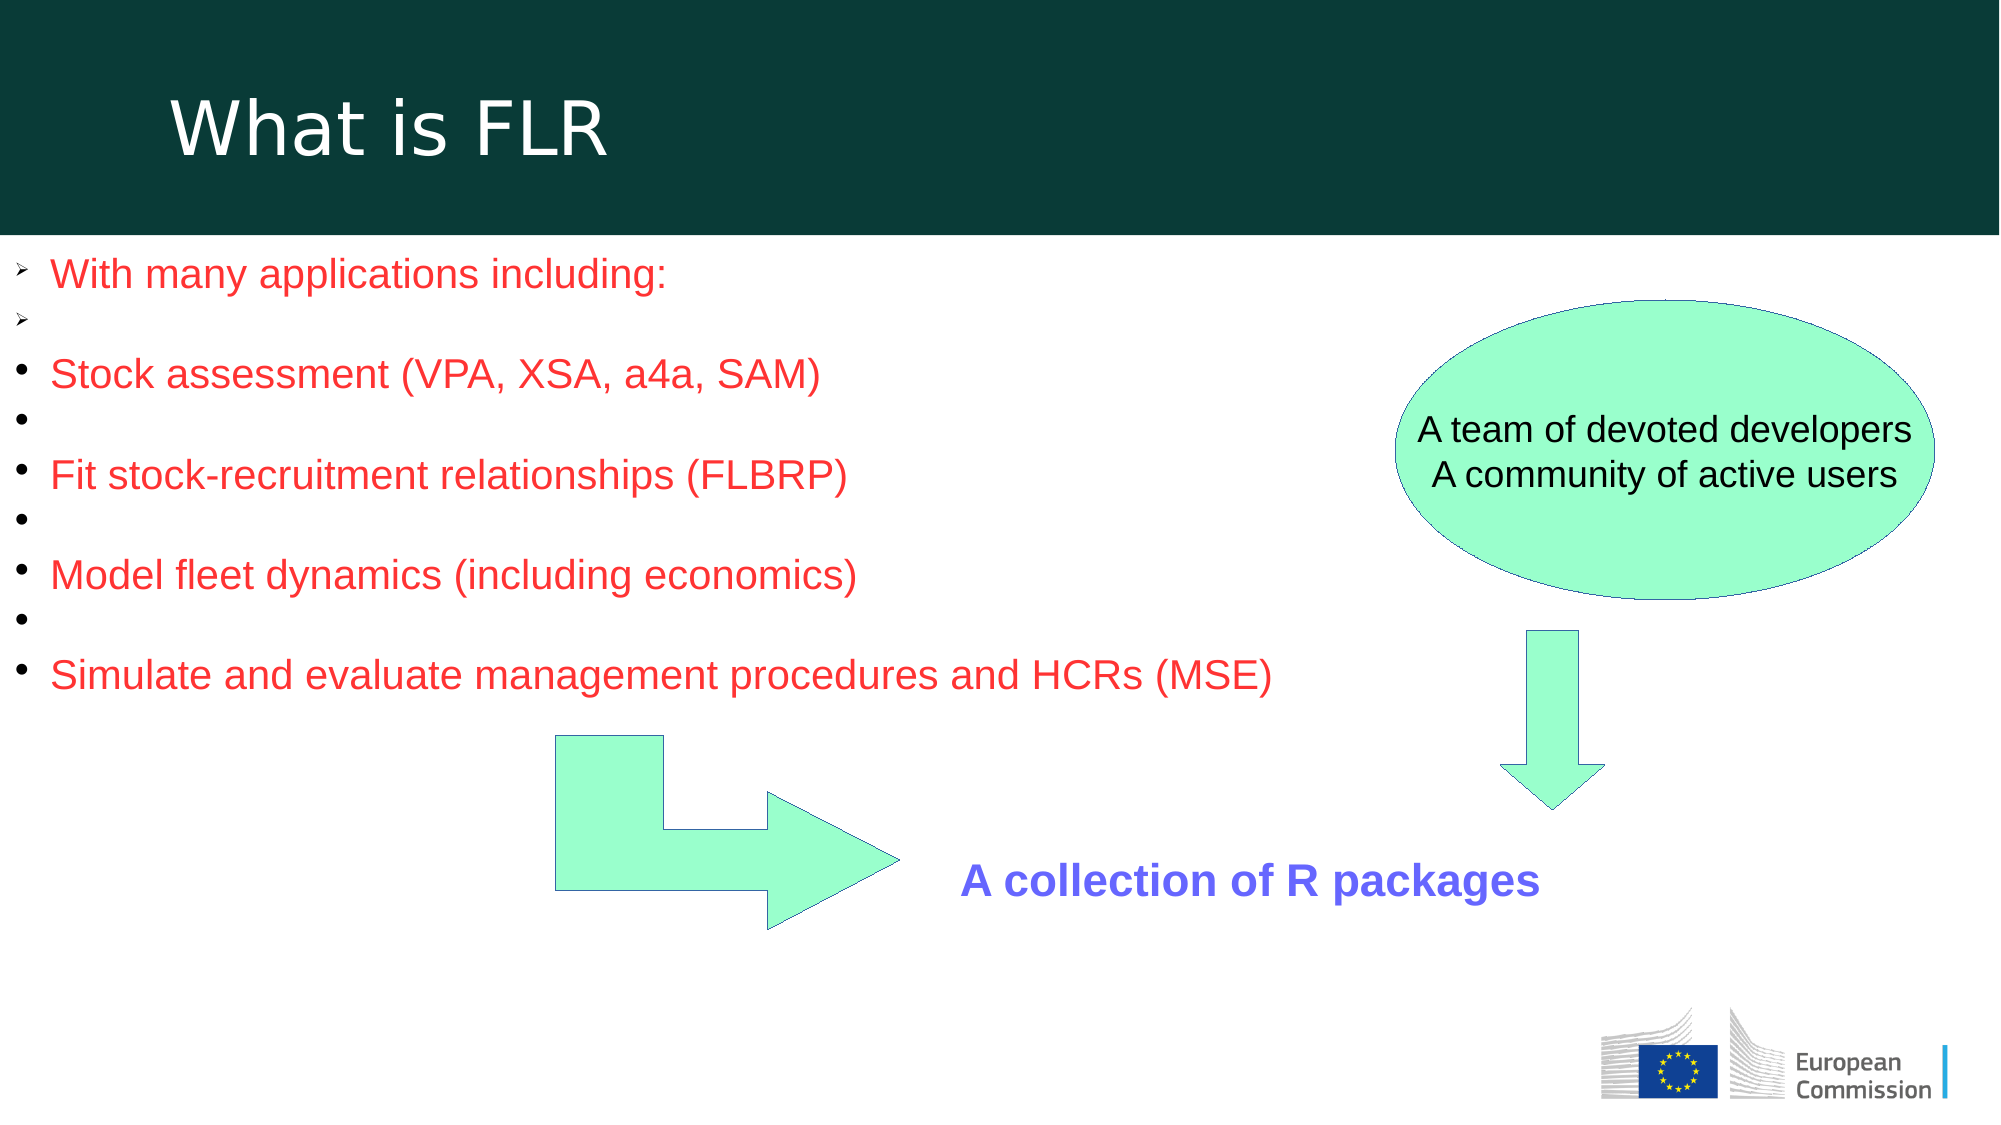

What is FLR
With many applications including:

Stock assessment (VPA, XSA, a4a, SAM)

Fit stock-recruitment relationships (FLBRP)

Model fleet dynamics (including economics)

Simulate and evaluate management procedures and HCRs (MSE)
A team of devoted developers
A community of active users

A collection of R packages